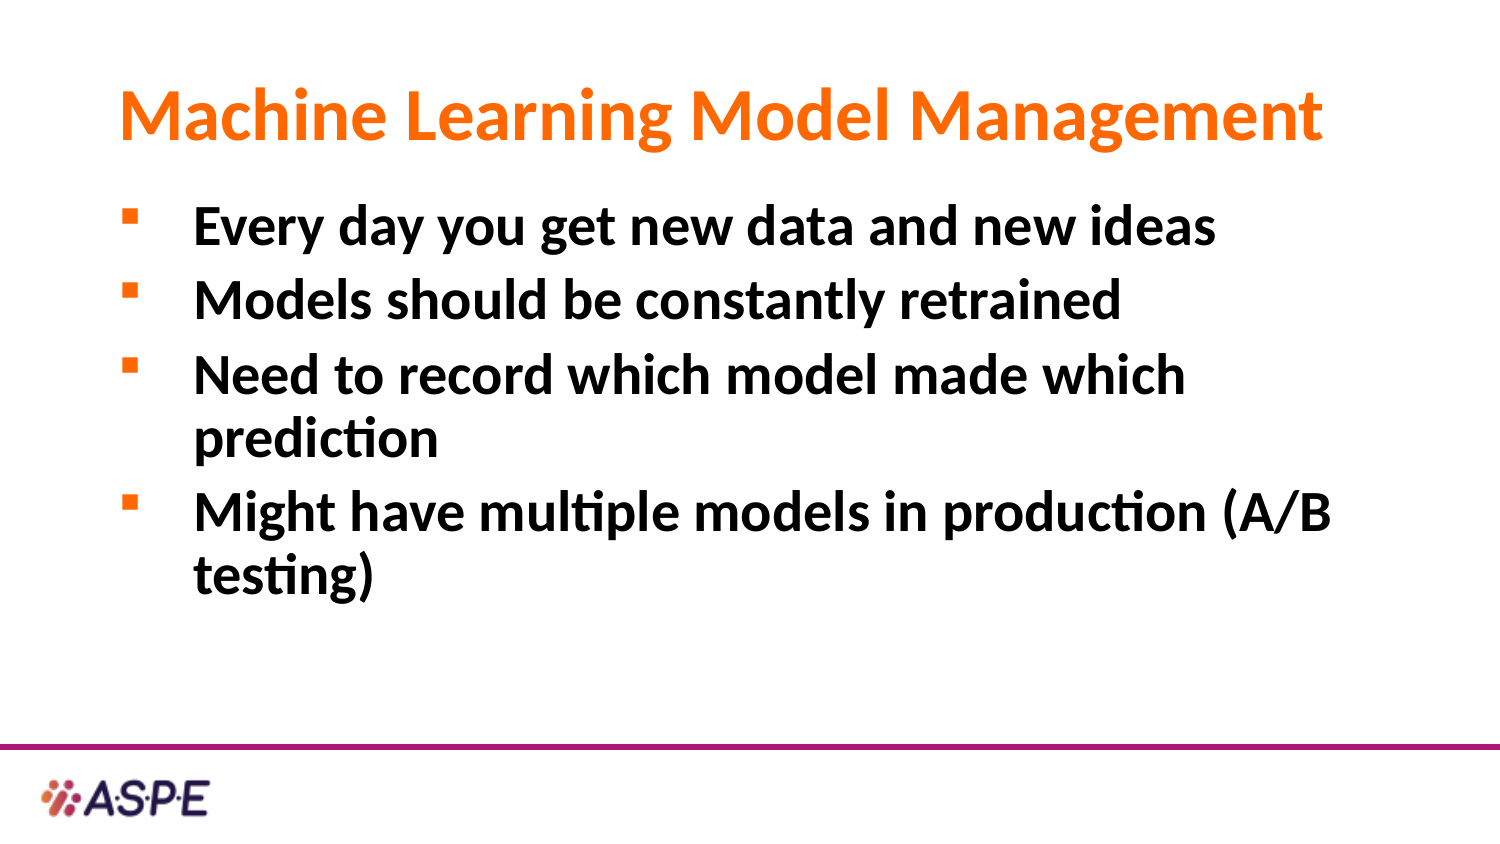

# Machine Learning Model Management
Every day you get new data and new ideas
Models should be constantly retrained
Need to record which model made which prediction
Might have multiple models in production (A/B testing)